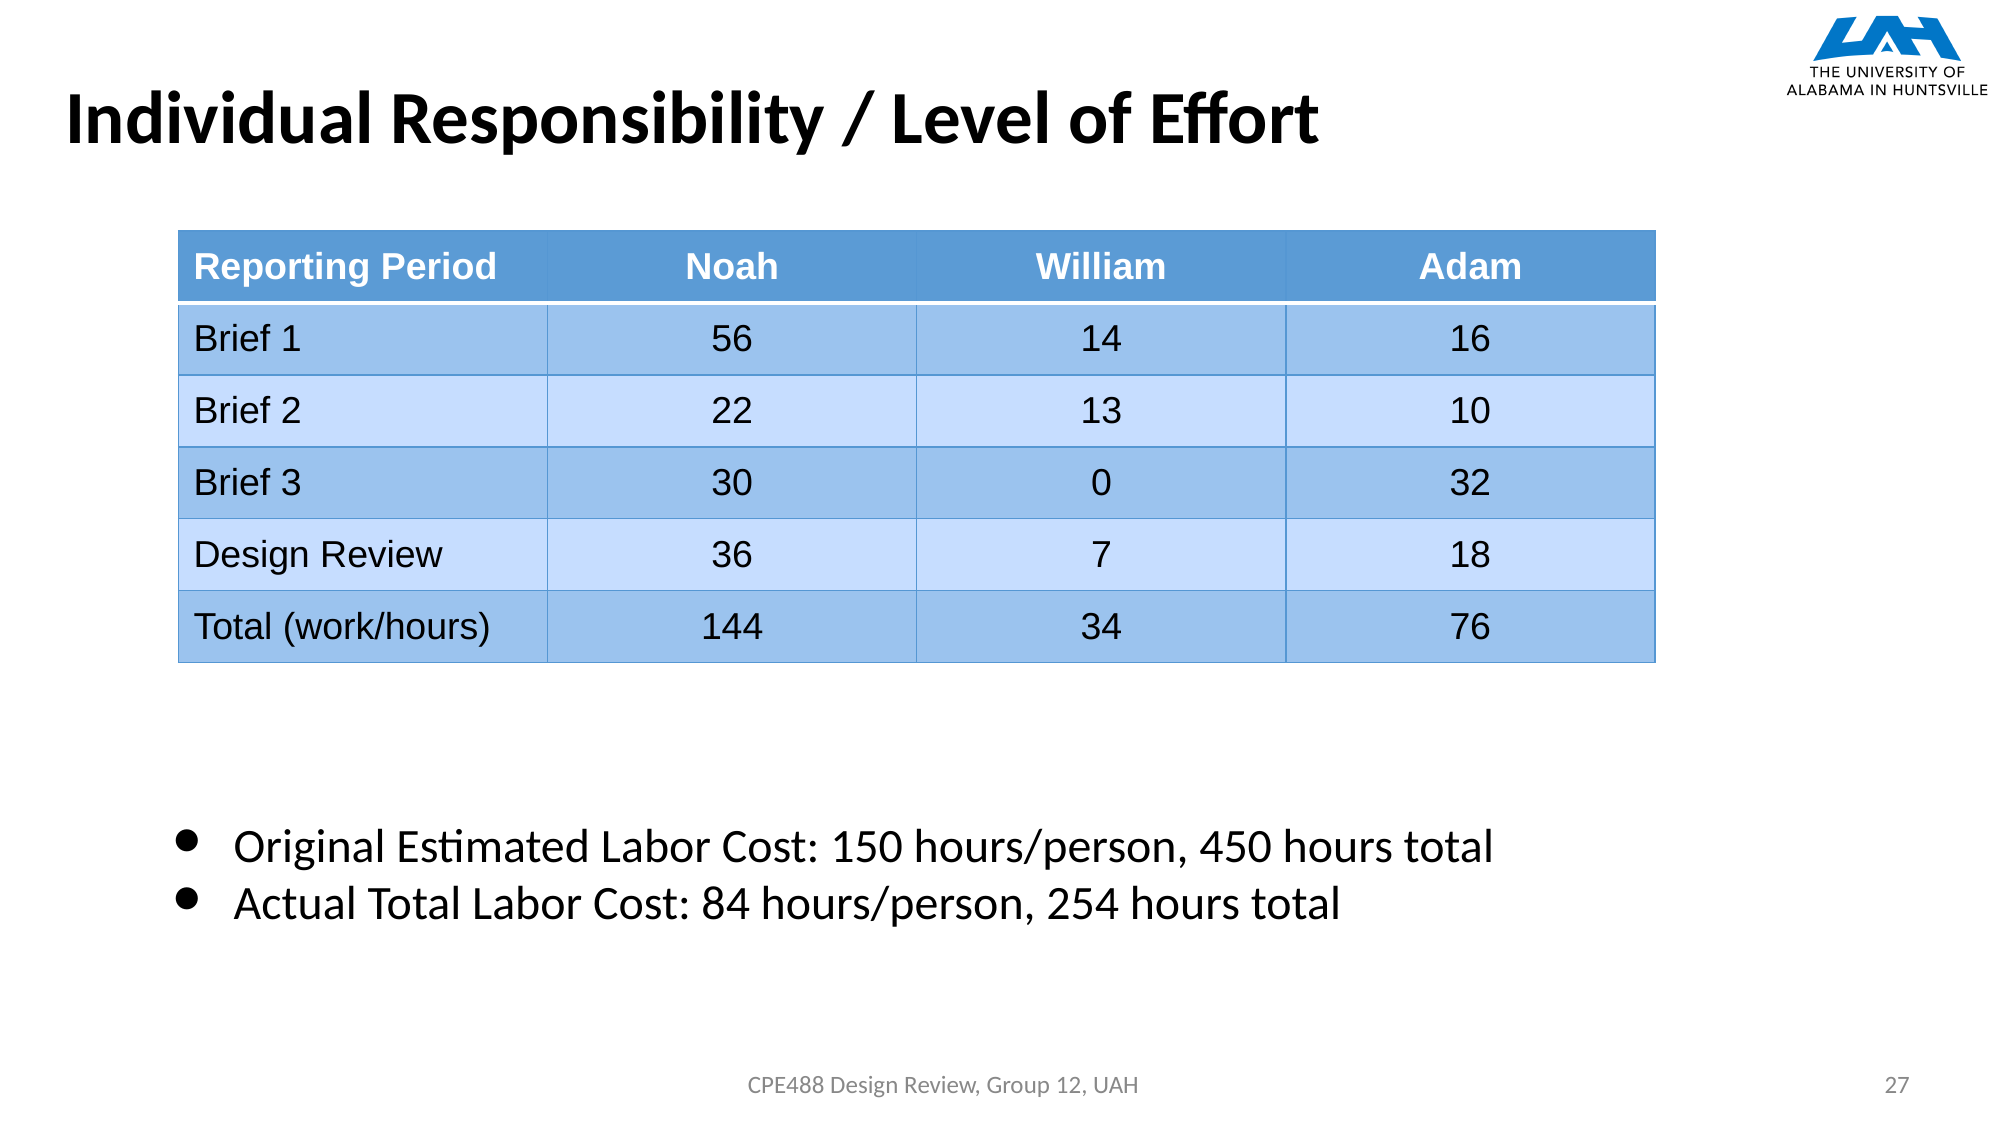

# Individual Responsibility / Level of Effort
| Reporting Period | Noah | William | Adam |
| --- | --- | --- | --- |
| Brief 1 | 56 | 14 | 16 |
| Brief 2 | 22 | 13 | 10 |
| Brief 3 | 30 | 0 | 32 |
| Design Review | 36 | 7 | 18 |
| Total (work/hours) | 144 | 34 | 76 |
Original Estimated Labor Cost: 150 hours/person, 450 hours total
Actual Total Labor Cost: 84 hours/person, 254 hours total
CPE488 Design Review, Group 12, UAH
27